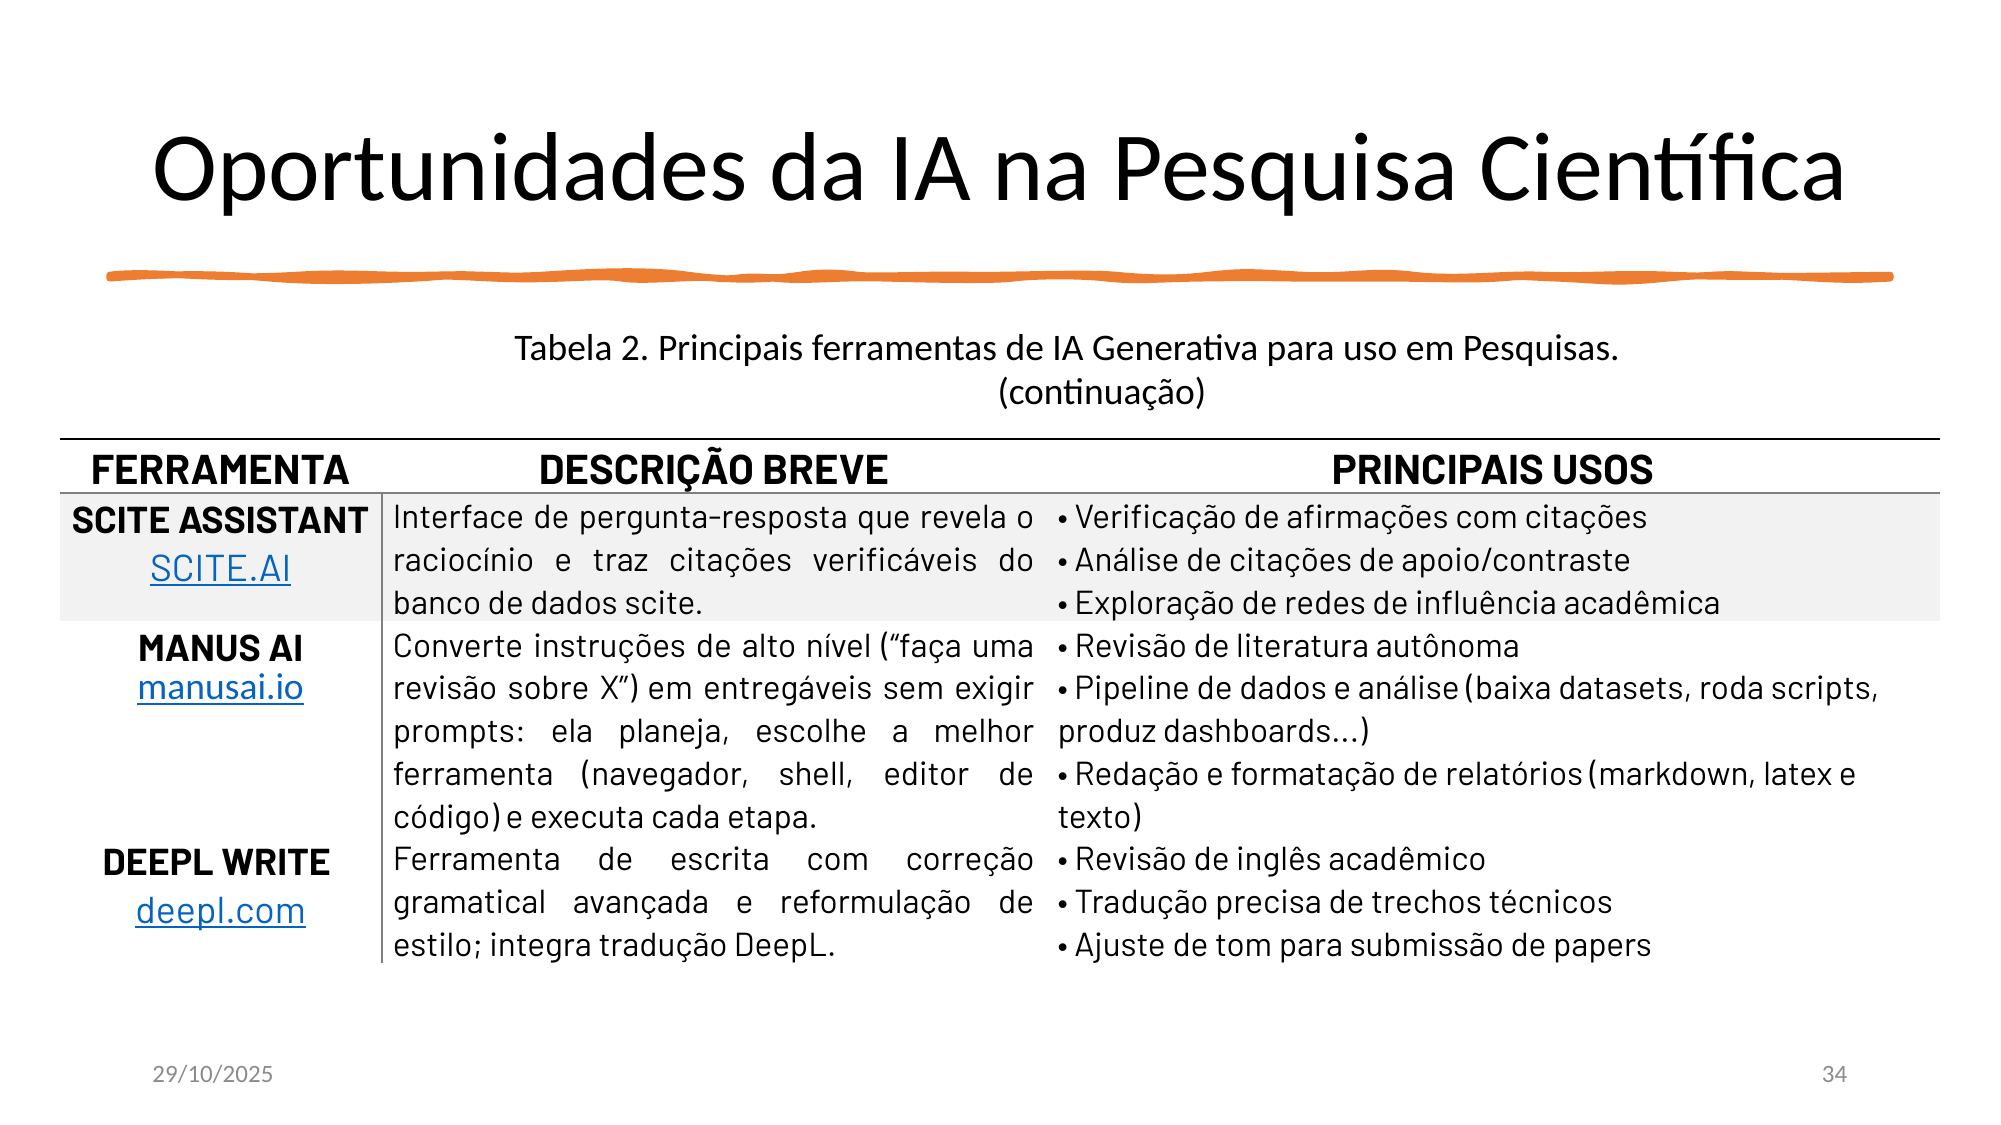

# Oportunidades da IA na Pesquisa Científica

Tabela 2. Principais ferramentas de IA Generativa para uso em Pesquisas.
(continuação)
| Ferramenta | Descrição breve | Principais usos |
| --- | --- | --- |
| Scite Assistant scite.ai | Interface de pergunta-resposta que revela o raciocínio e traz citações verificáveis do banco de dados scite. | • Verificação de afirmações com citações • Análise de citações de apoio/contraste • Exploração de redes de influência acadêmica |
| Manus AI manusai.io | Converte instruções de alto nível (“faça uma revisão sobre X”) em entregáveis sem exigir prompts: ela planeja, escolhe a melhor ferramenta (navegador, shell, editor de código) e executa cada etapa. | • Revisão de literatura autônoma • Pipeline de dados e análise (baixa datasets, roda scripts, produz dashboards...) • Redação e formatação de relatórios (markdown, latex e texto) |
| DeepL Write deepl.com | Ferramenta de escrita com correção gramatical avançada e reformulação de estilo; integra tradução DeepL. | • Revisão de inglês acadêmico • Tradução precisa de trechos técnicos • Ajuste de tom para submissão de papers |
29/10/2025
34